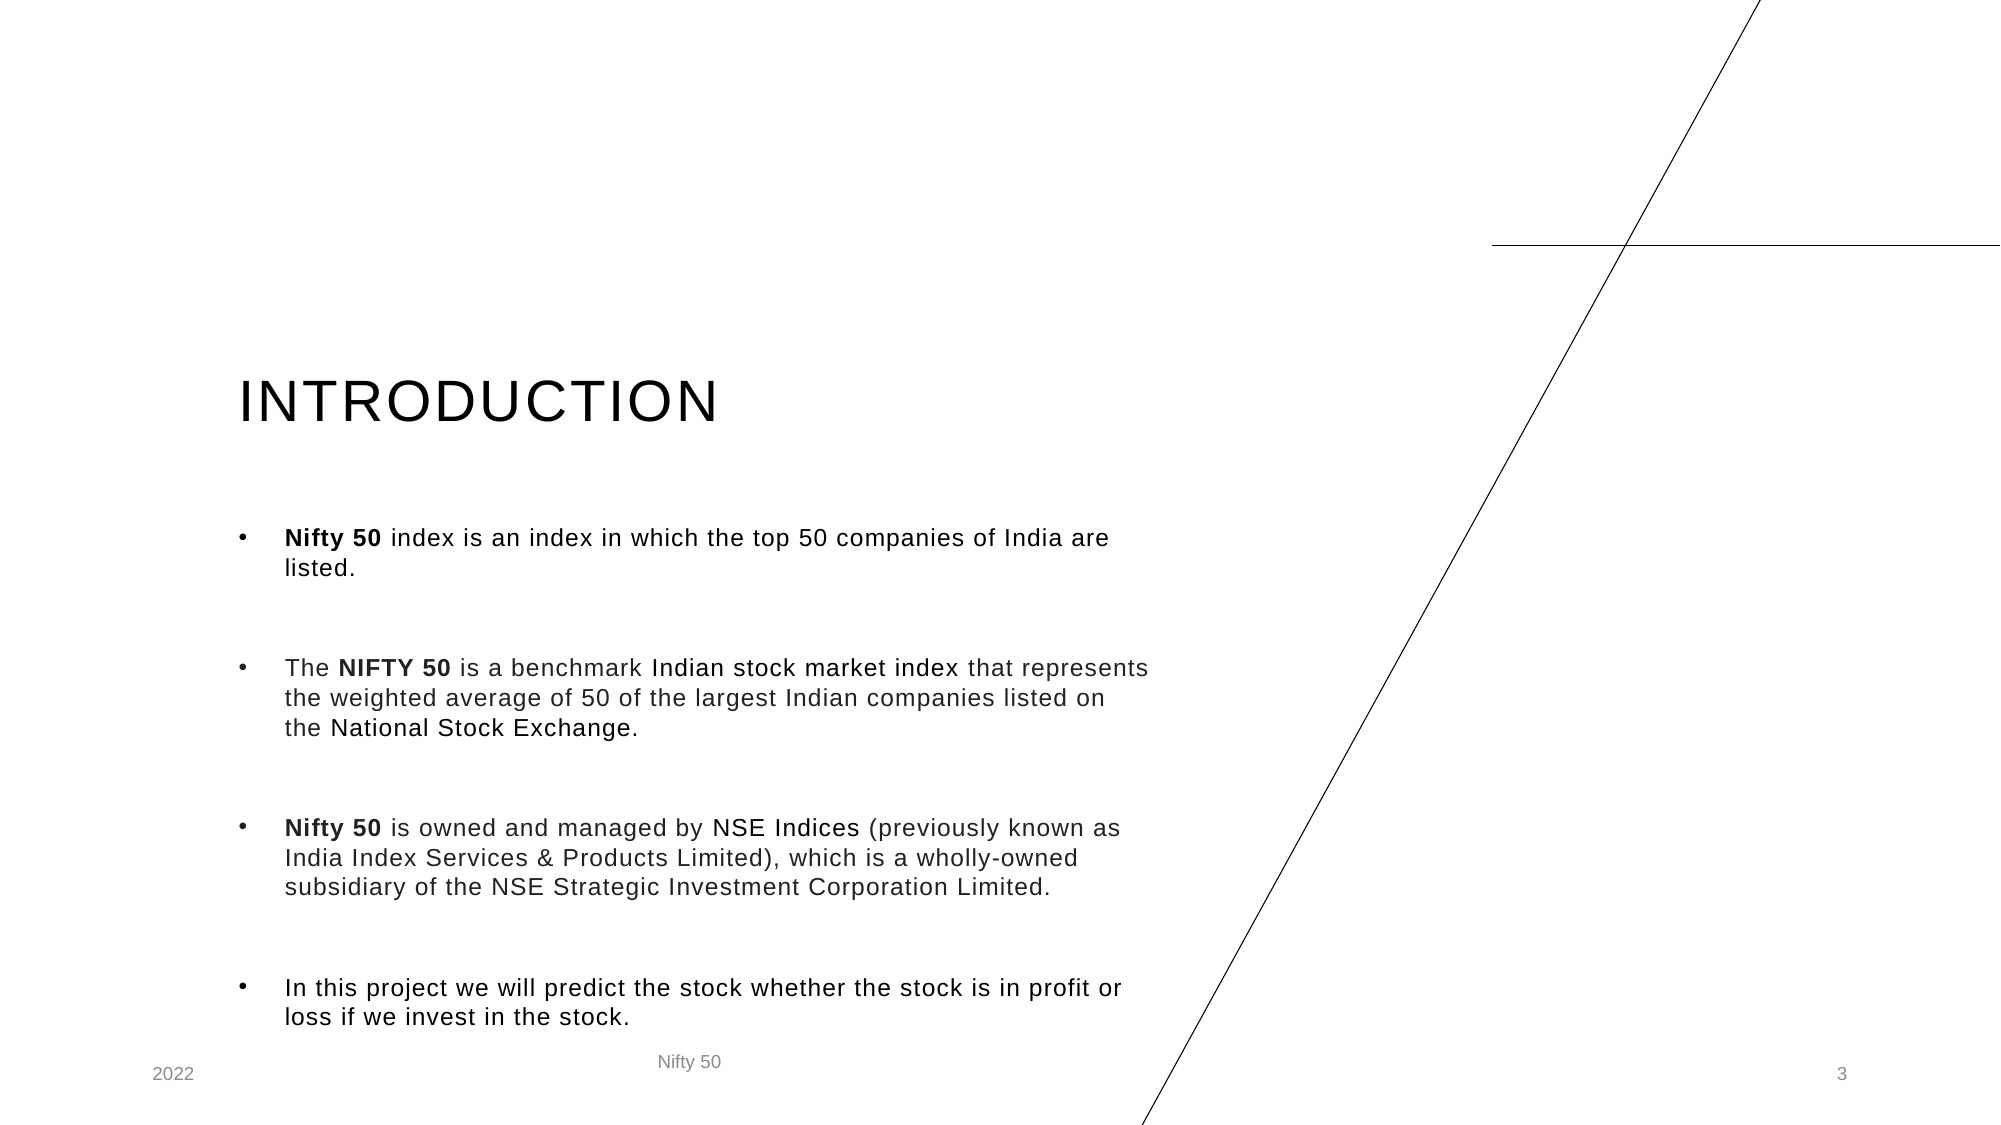

# INTRODUCTION
Nifty 50 index is an index in which the top 50 companies of India are listed.

The NIFTY 50 is a benchmark Indian stock market index that represents the weighted average of 50 of the largest Indian companies listed on the National Stock Exchange.

Nifty 50 is owned and managed by NSE Indices (previously known as India Index Services & Products Limited), which is a wholly-owned subsidiary of the NSE Strategic Investment Corporation Limited.

In this project we will predict the stock whether the stock is in profit or loss if we invest in the stock.
2022
Nifty 50

3